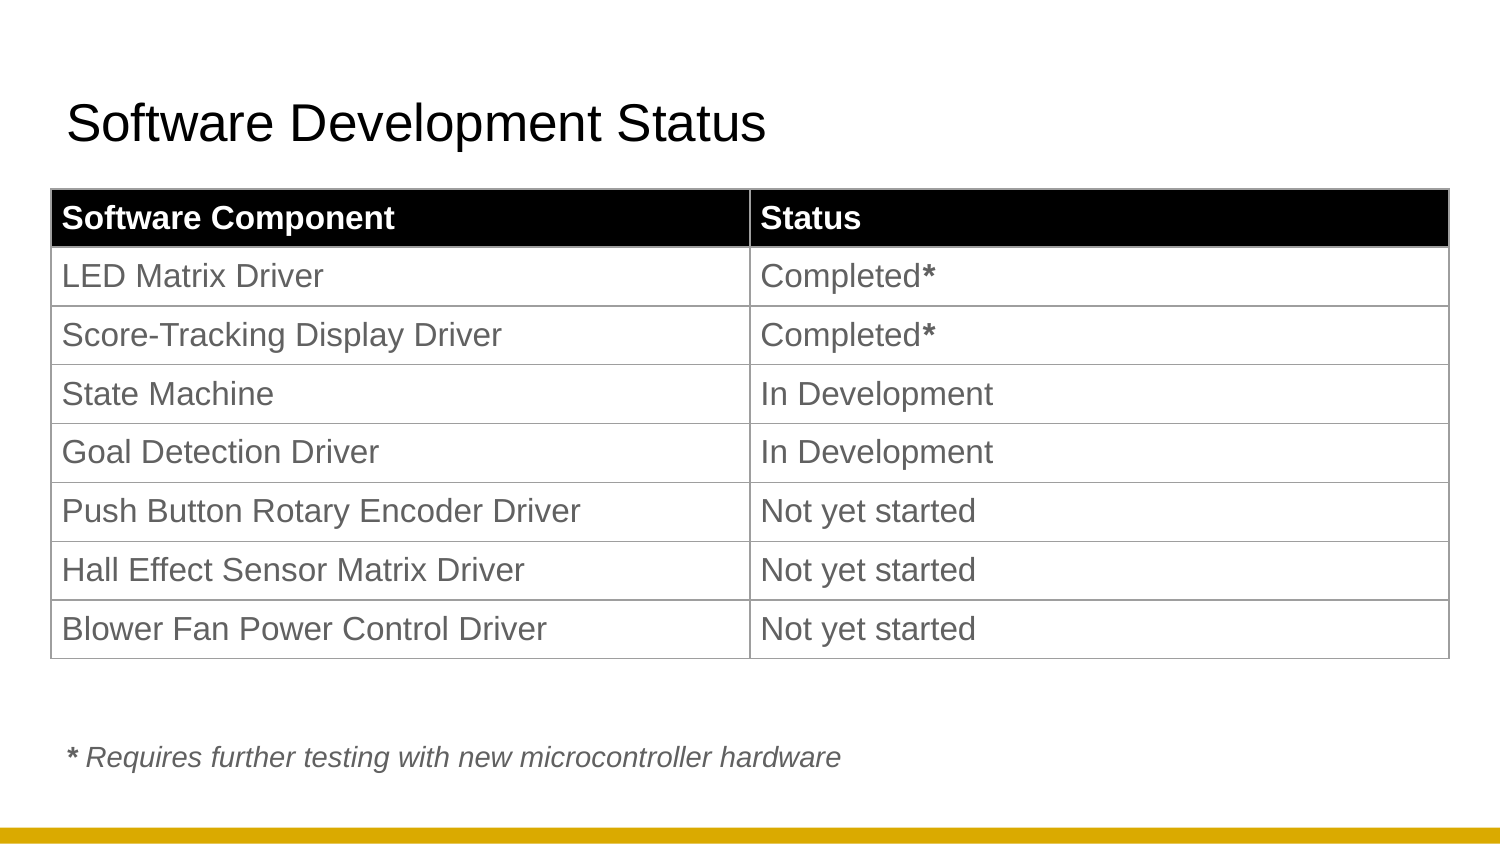

# Software Development Status
| Software Component | Status |
| --- | --- |
| LED Matrix Driver | Completed\* |
| Score-Tracking Display Driver | Completed\* |
| State Machine | In Development |
| Goal Detection Driver | In Development |
| Push Button Rotary Encoder Driver | Not yet started |
| Hall Effect Sensor Matrix Driver | Not yet started |
| Blower Fan Power Control Driver | Not yet started |
* Requires further testing with new microcontroller hardware